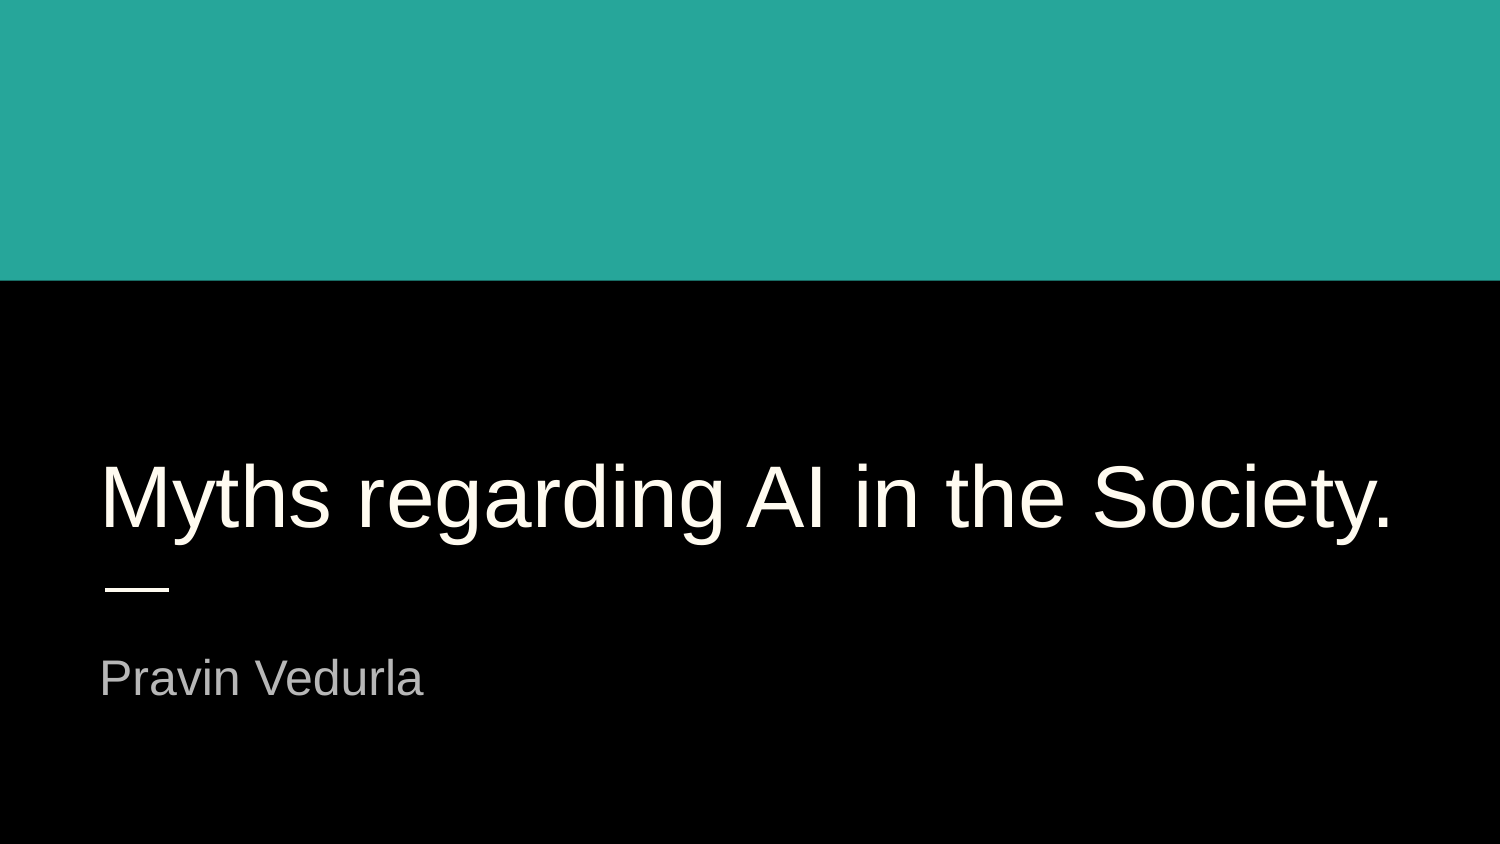

# Myths regarding AI in the Society.
Pravin Vedurla